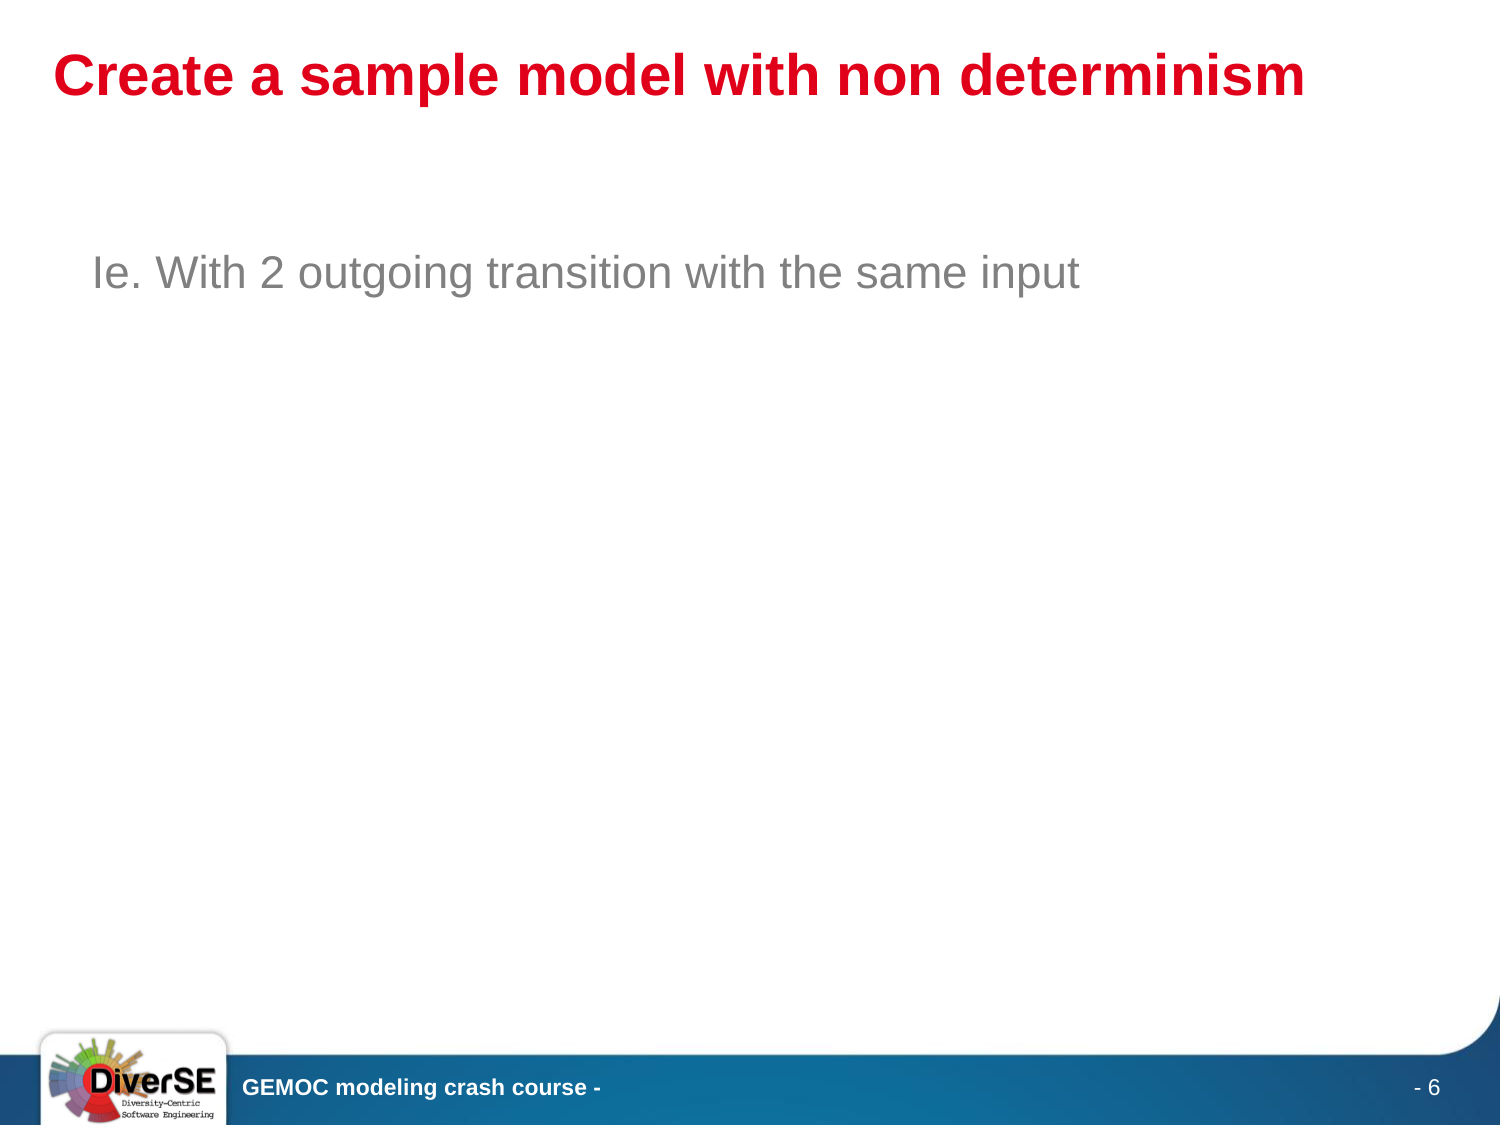

# Create a sample model with non determinism
Ie. With 2 outgoing transition with the same input
GEMOC modeling crash course -
- 6